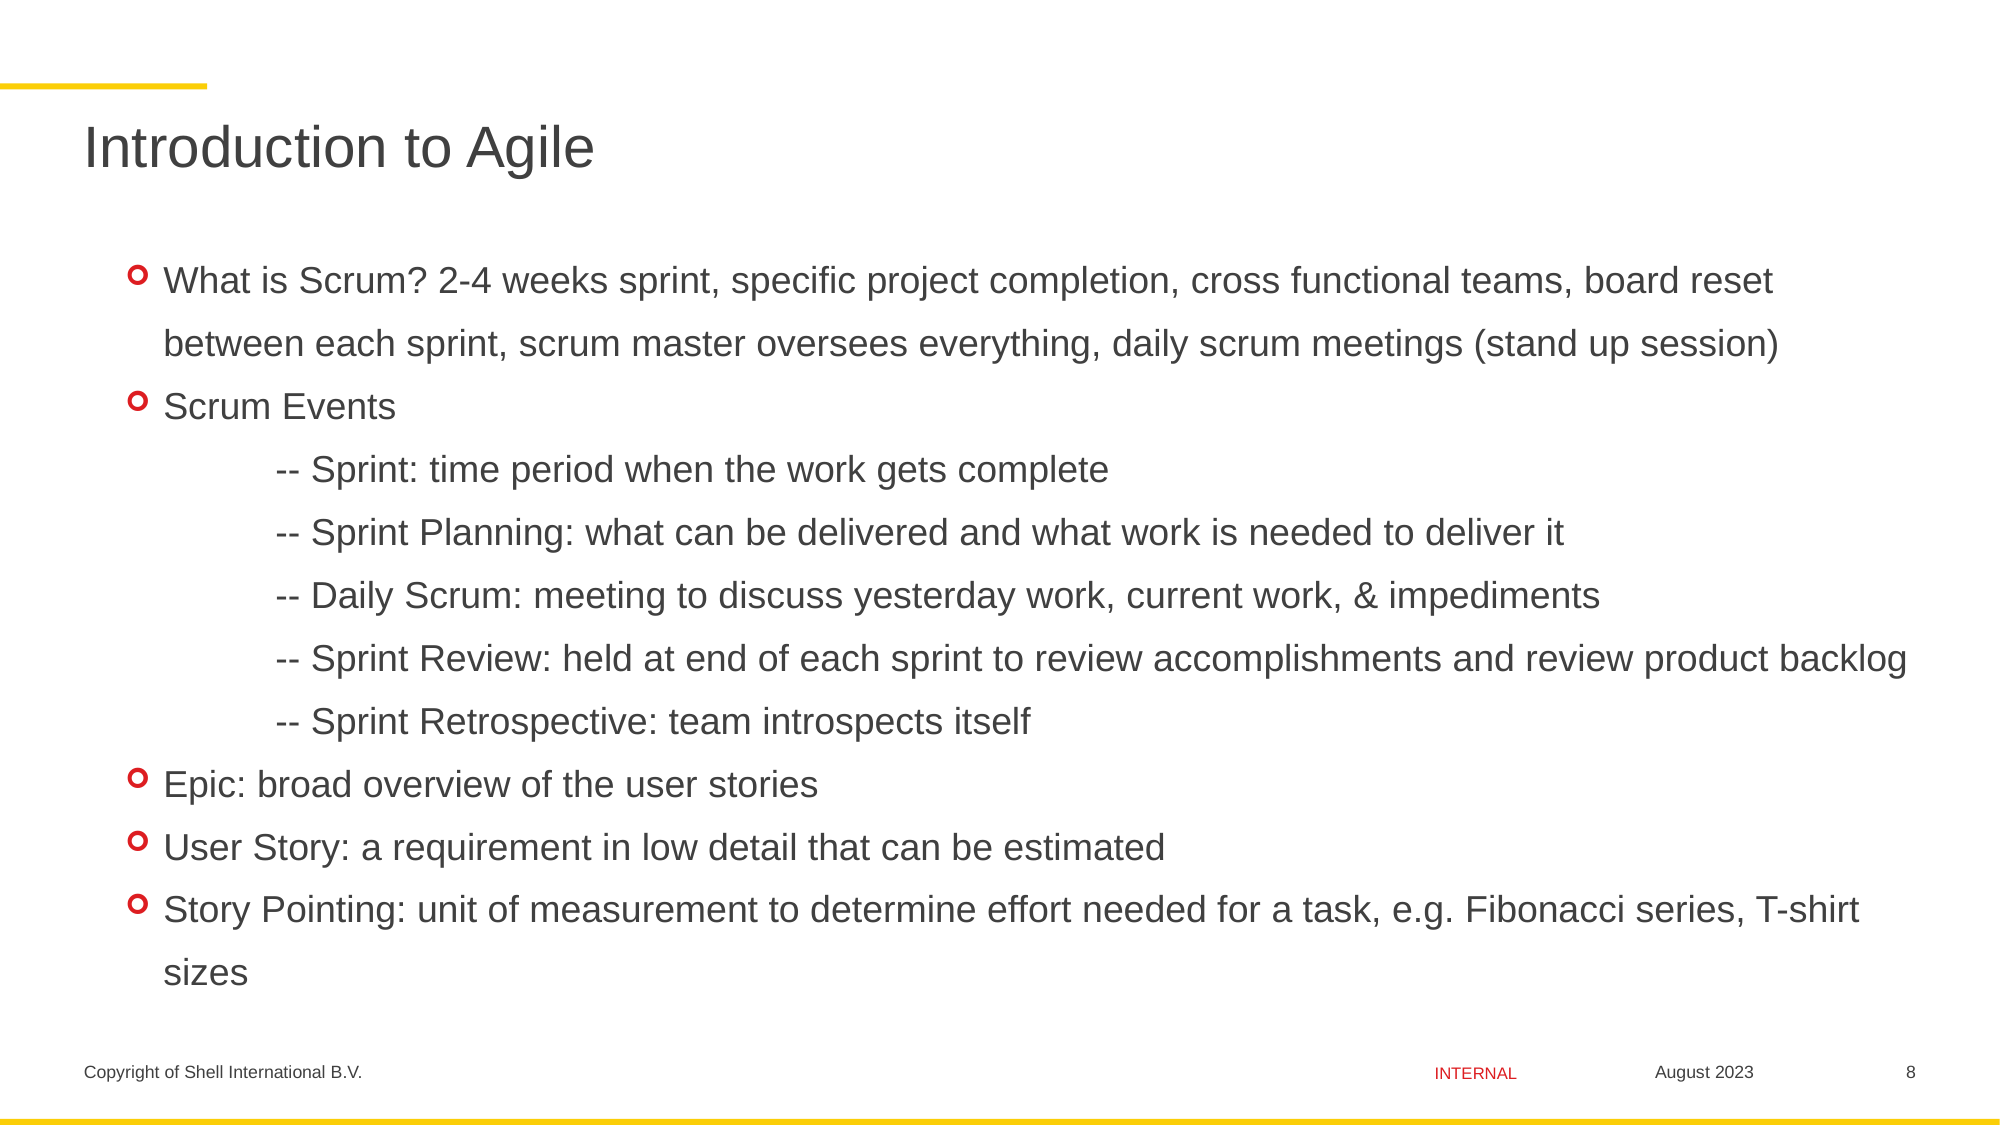

# Introduction to Agile
What is Scrum? 2-4 weeks sprint, specific project completion, cross functional teams, board reset between each sprint, scrum master oversees everything, daily scrum meetings (stand up session)
Scrum Events
	-- Sprint: time period when the work gets complete
	-- Sprint Planning: what can be delivered and what work is needed to deliver it
	-- Daily Scrum: meeting to discuss yesterday work, current work, & impediments
	-- Sprint Review: held at end of each sprint to review accomplishments and review product backlog
	-- Sprint Retrospective: team introspects itself
Epic: broad overview of the user stories
User Story: a requirement in low detail that can be estimated
Story Pointing: unit of measurement to determine effort needed for a task, e.g. Fibonacci series, T-shirt sizes

8
August 2023